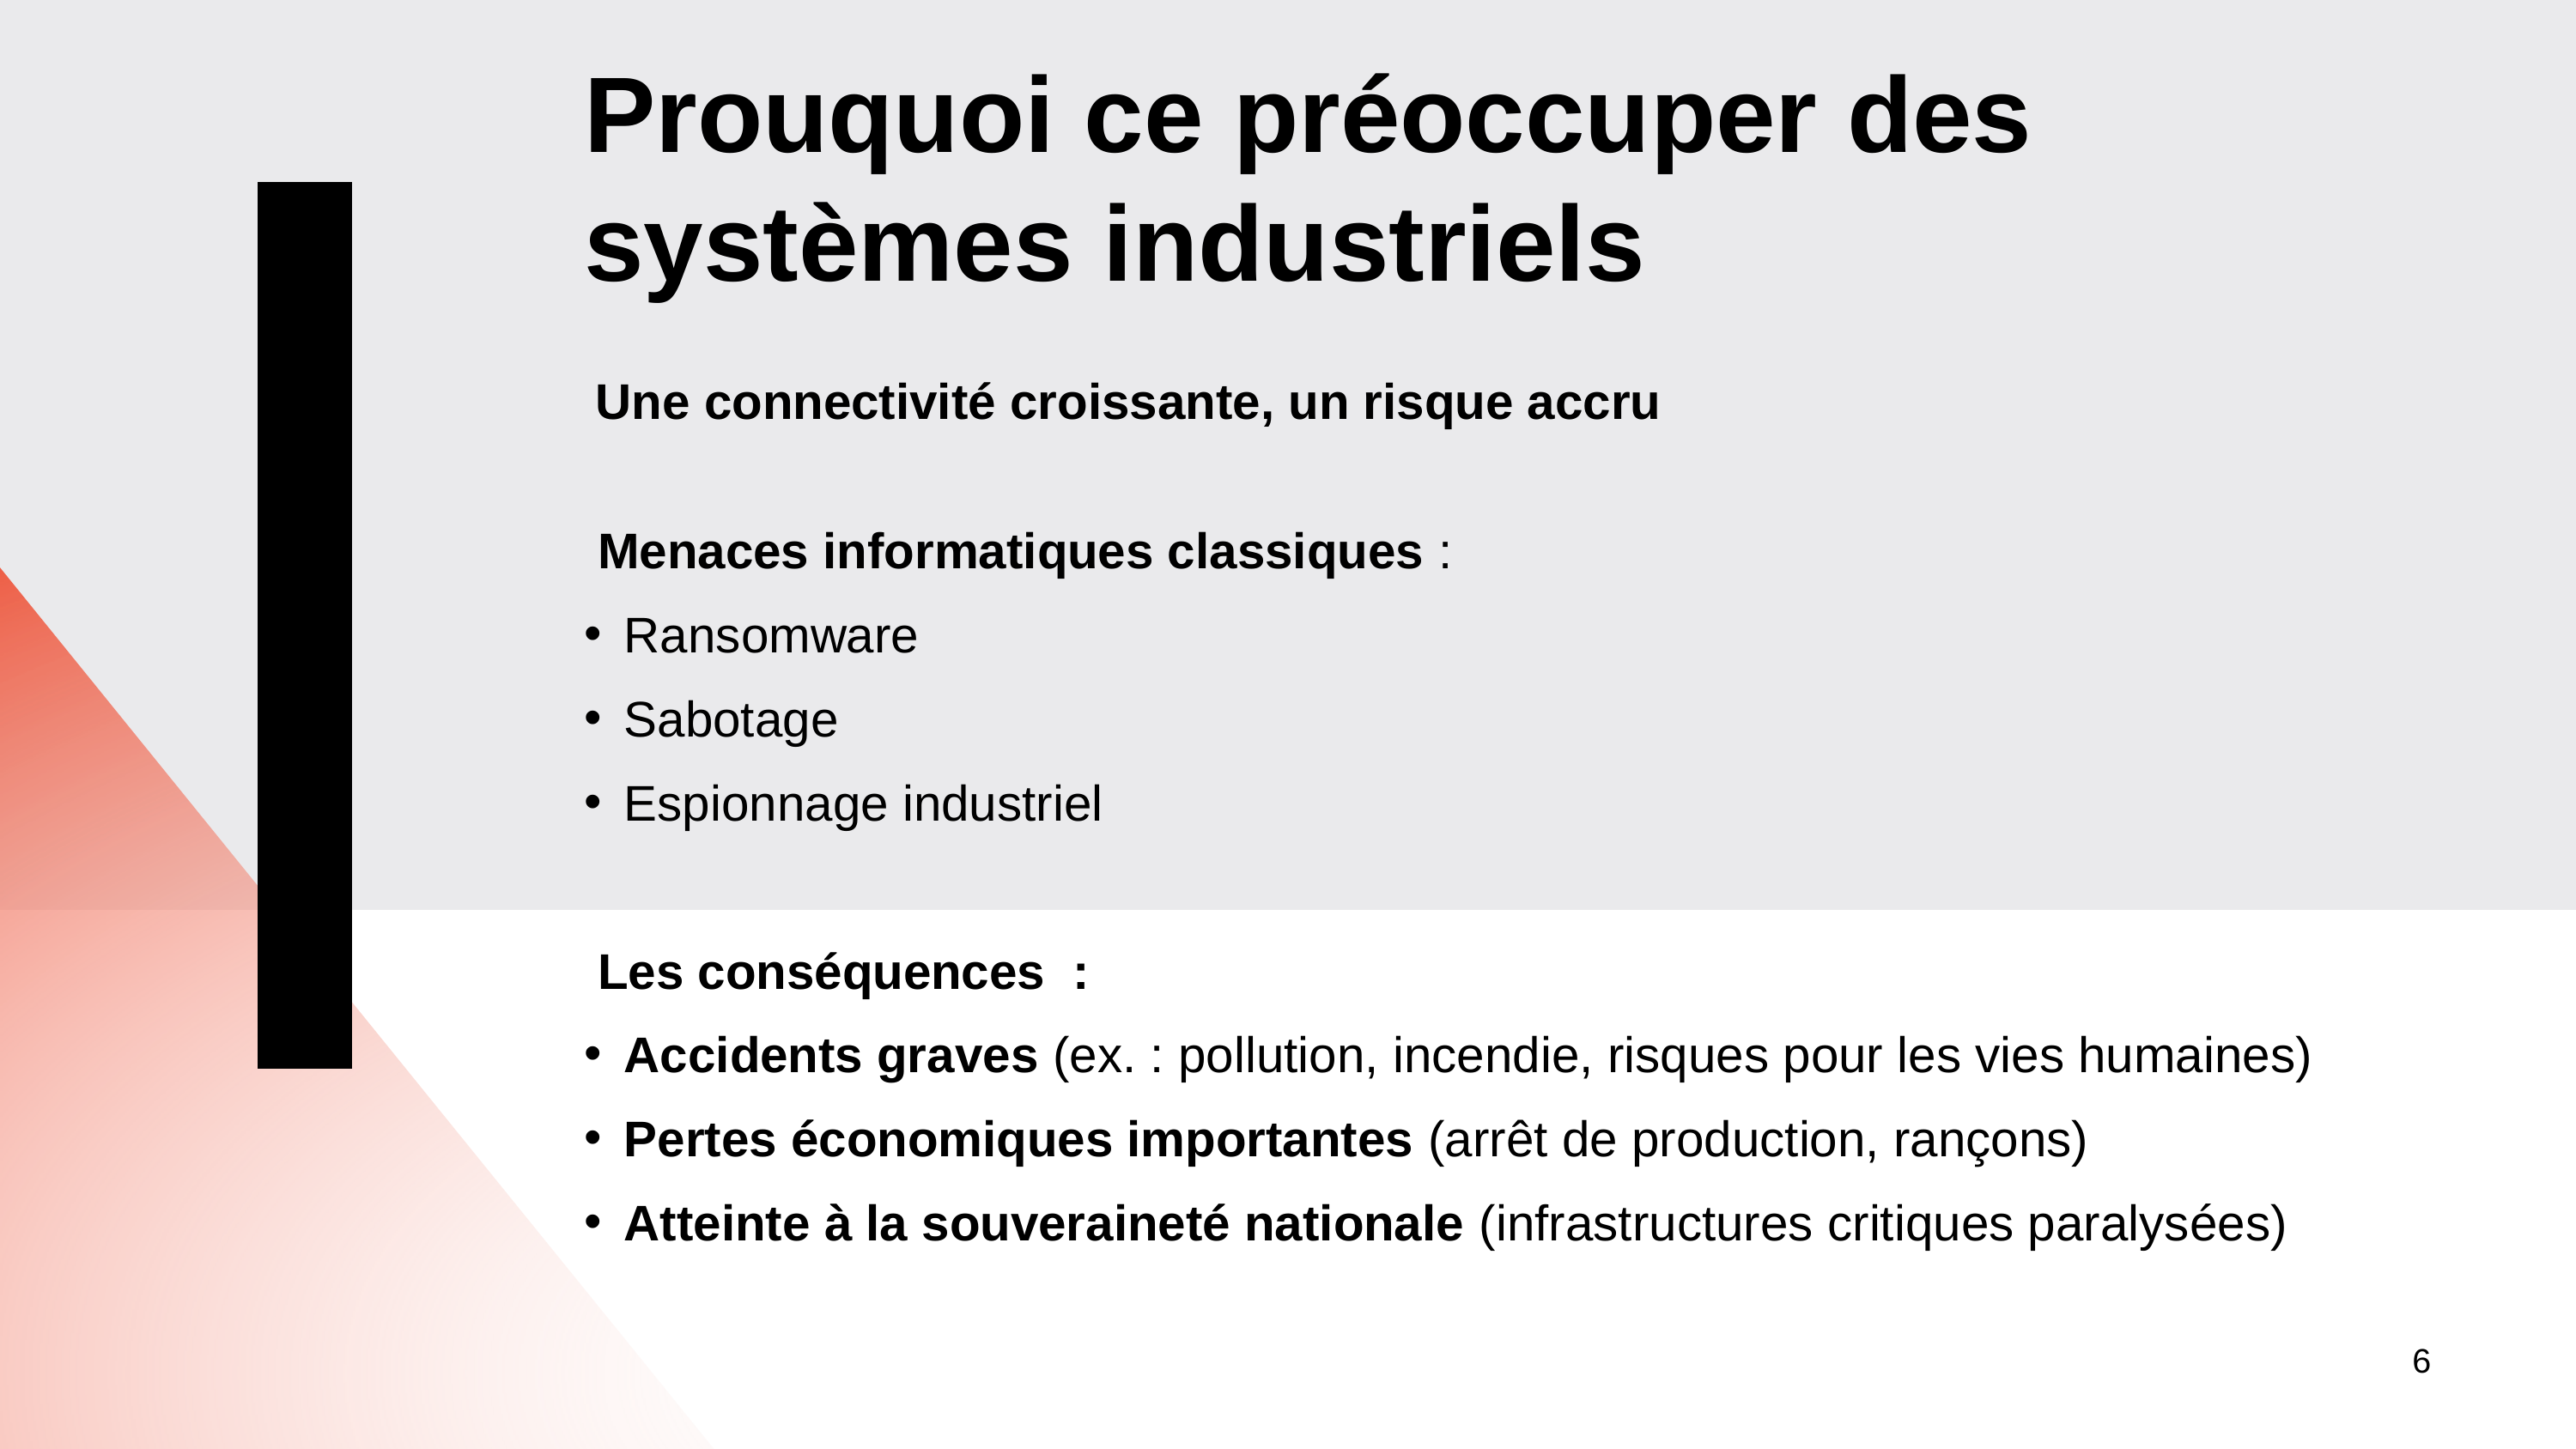

Prouquoi ce préoccuper des systèmes industriels
 Une connectivité croissante, un risque accru
 Menaces informatiques classiques :
Ransomware
Sabotage
Espionnage industriel

 Les conséquences  :
Accidents graves (ex. : pollution, incendie, risques pour les vies humaines)
Pertes économiques importantes (arrêt de production, rançons)
Atteinte à la souveraineté nationale (infrastructures critiques paralysées)

6
ANSSI – Contexte Industriel